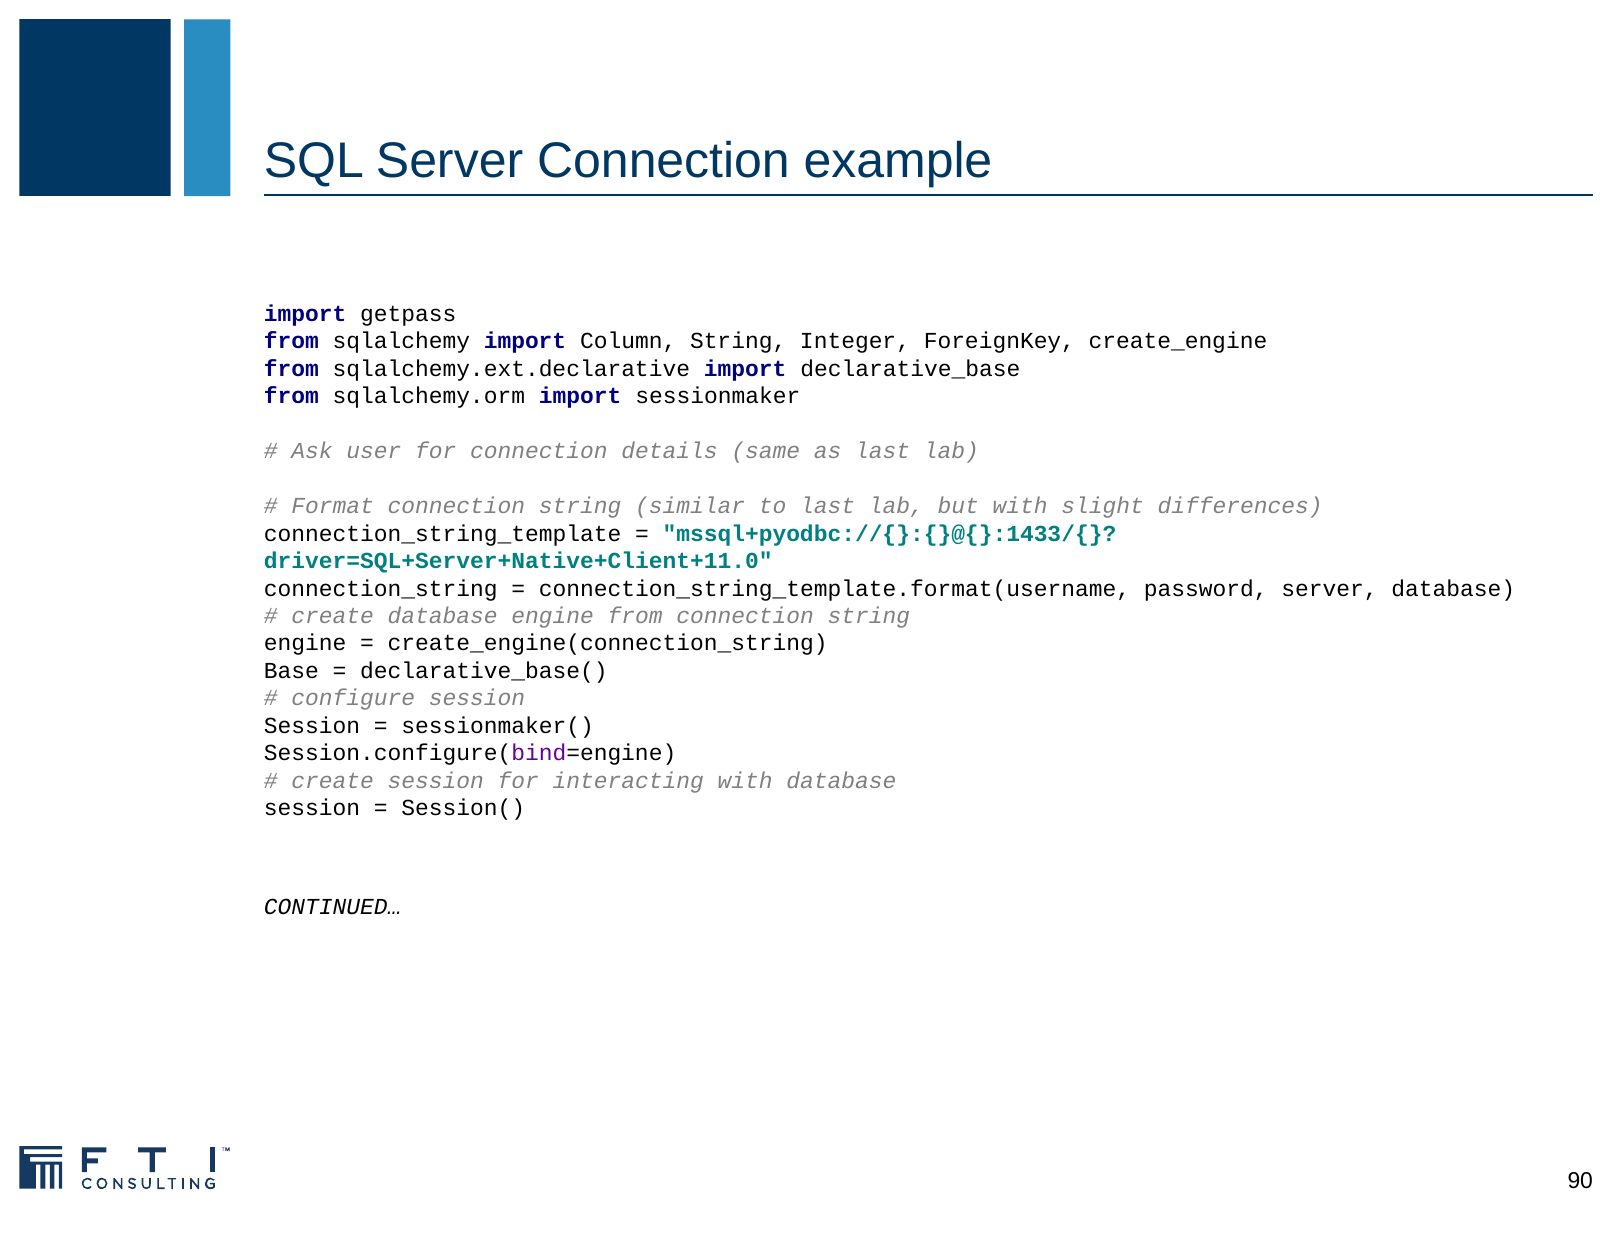

# SQL Server Connection example
import getpass
from sqlalchemy import Column, String, Integer, ForeignKey, create_engine
from sqlalchemy.ext.declarative import declarative_base
from sqlalchemy.orm import sessionmaker
# Ask user for connection details (same as last lab)
# Format connection string (similar to last lab, but with slight differences)
connection_string_template = "mssql+pyodbc://{}:{}@{}:1433/{}?driver=SQL+Server+Native+Client+11.0"
connection_string = connection_string_template.format(username, password, server, database)
# create database engine from connection string
engine = create_engine(connection_string)
Base = declarative_base()
# configure session
Session = sessionmaker()
Session.configure(bind=engine)
# create session for interacting with database
session = Session()

CONTINUED…
90